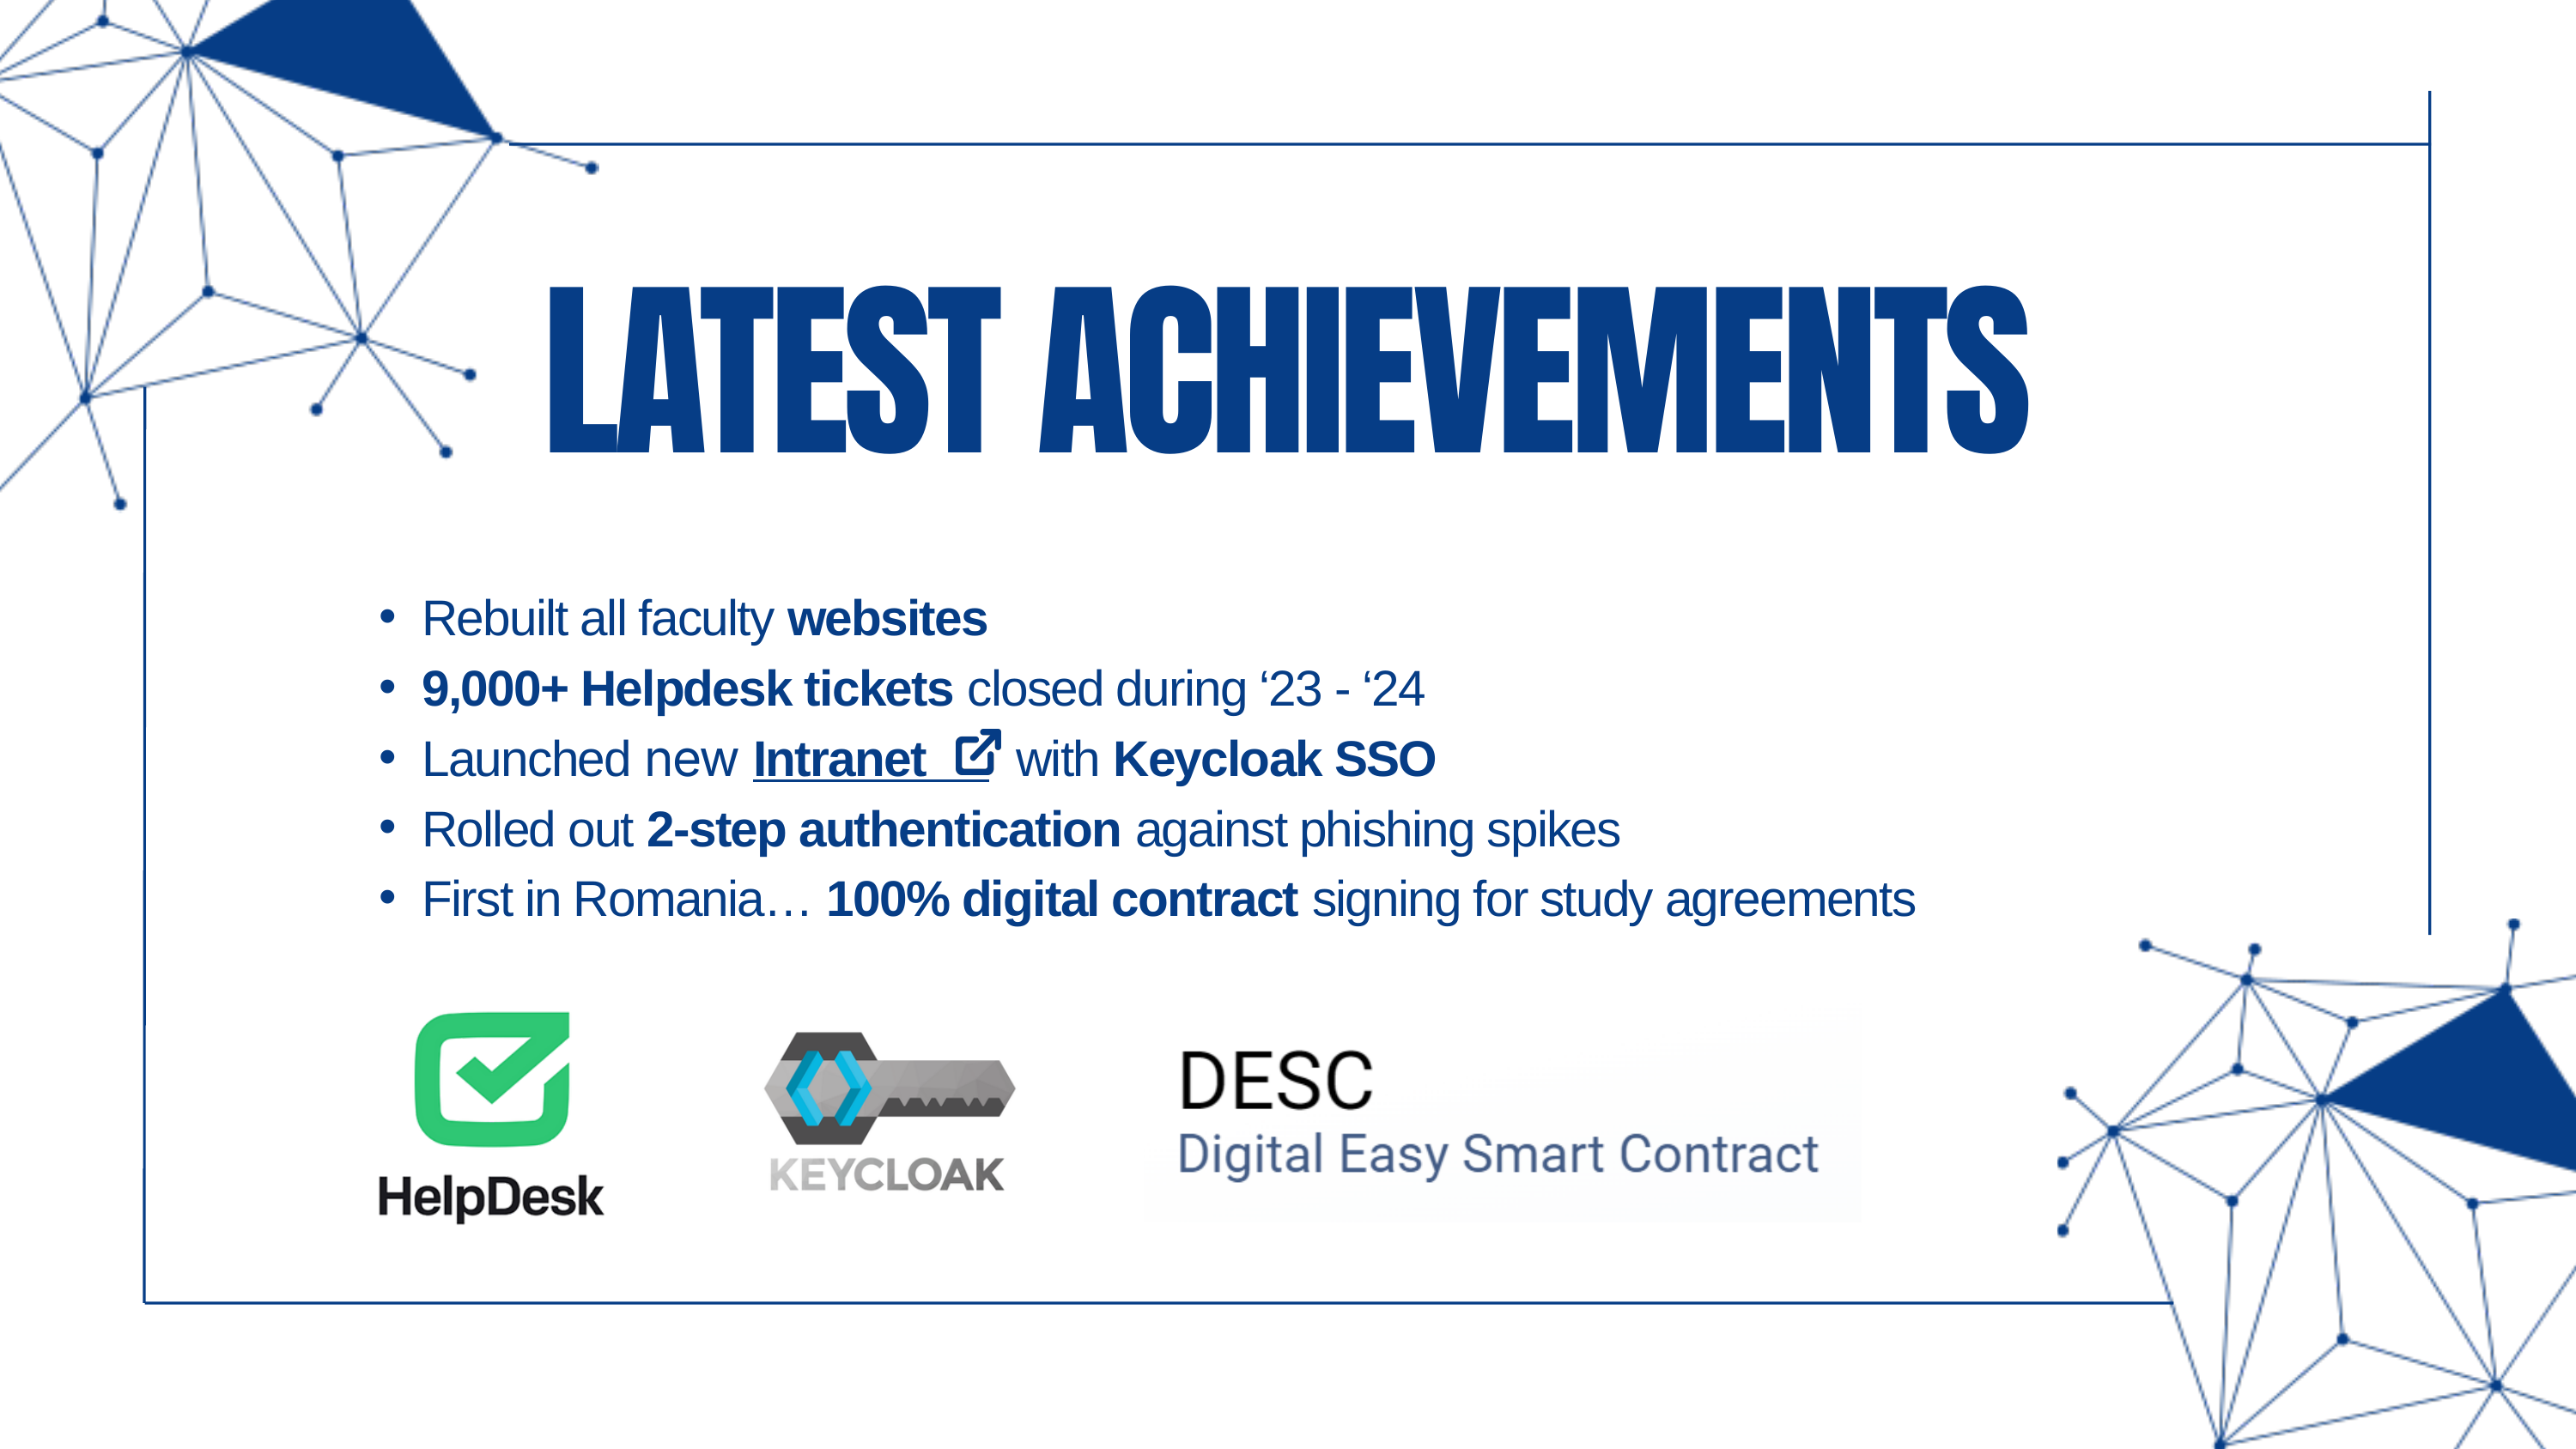

LATEST ACHIEVEMENTS

Rebuilt all faculty websites
9,000+ Helpdesk tickets closed during ‘23 - ‘24
Launched new Intranet       with Keycloak SSO
Rolled out 2-step authentication against phishing spikes
First in Romania… 100% digital contract signing for study agreements